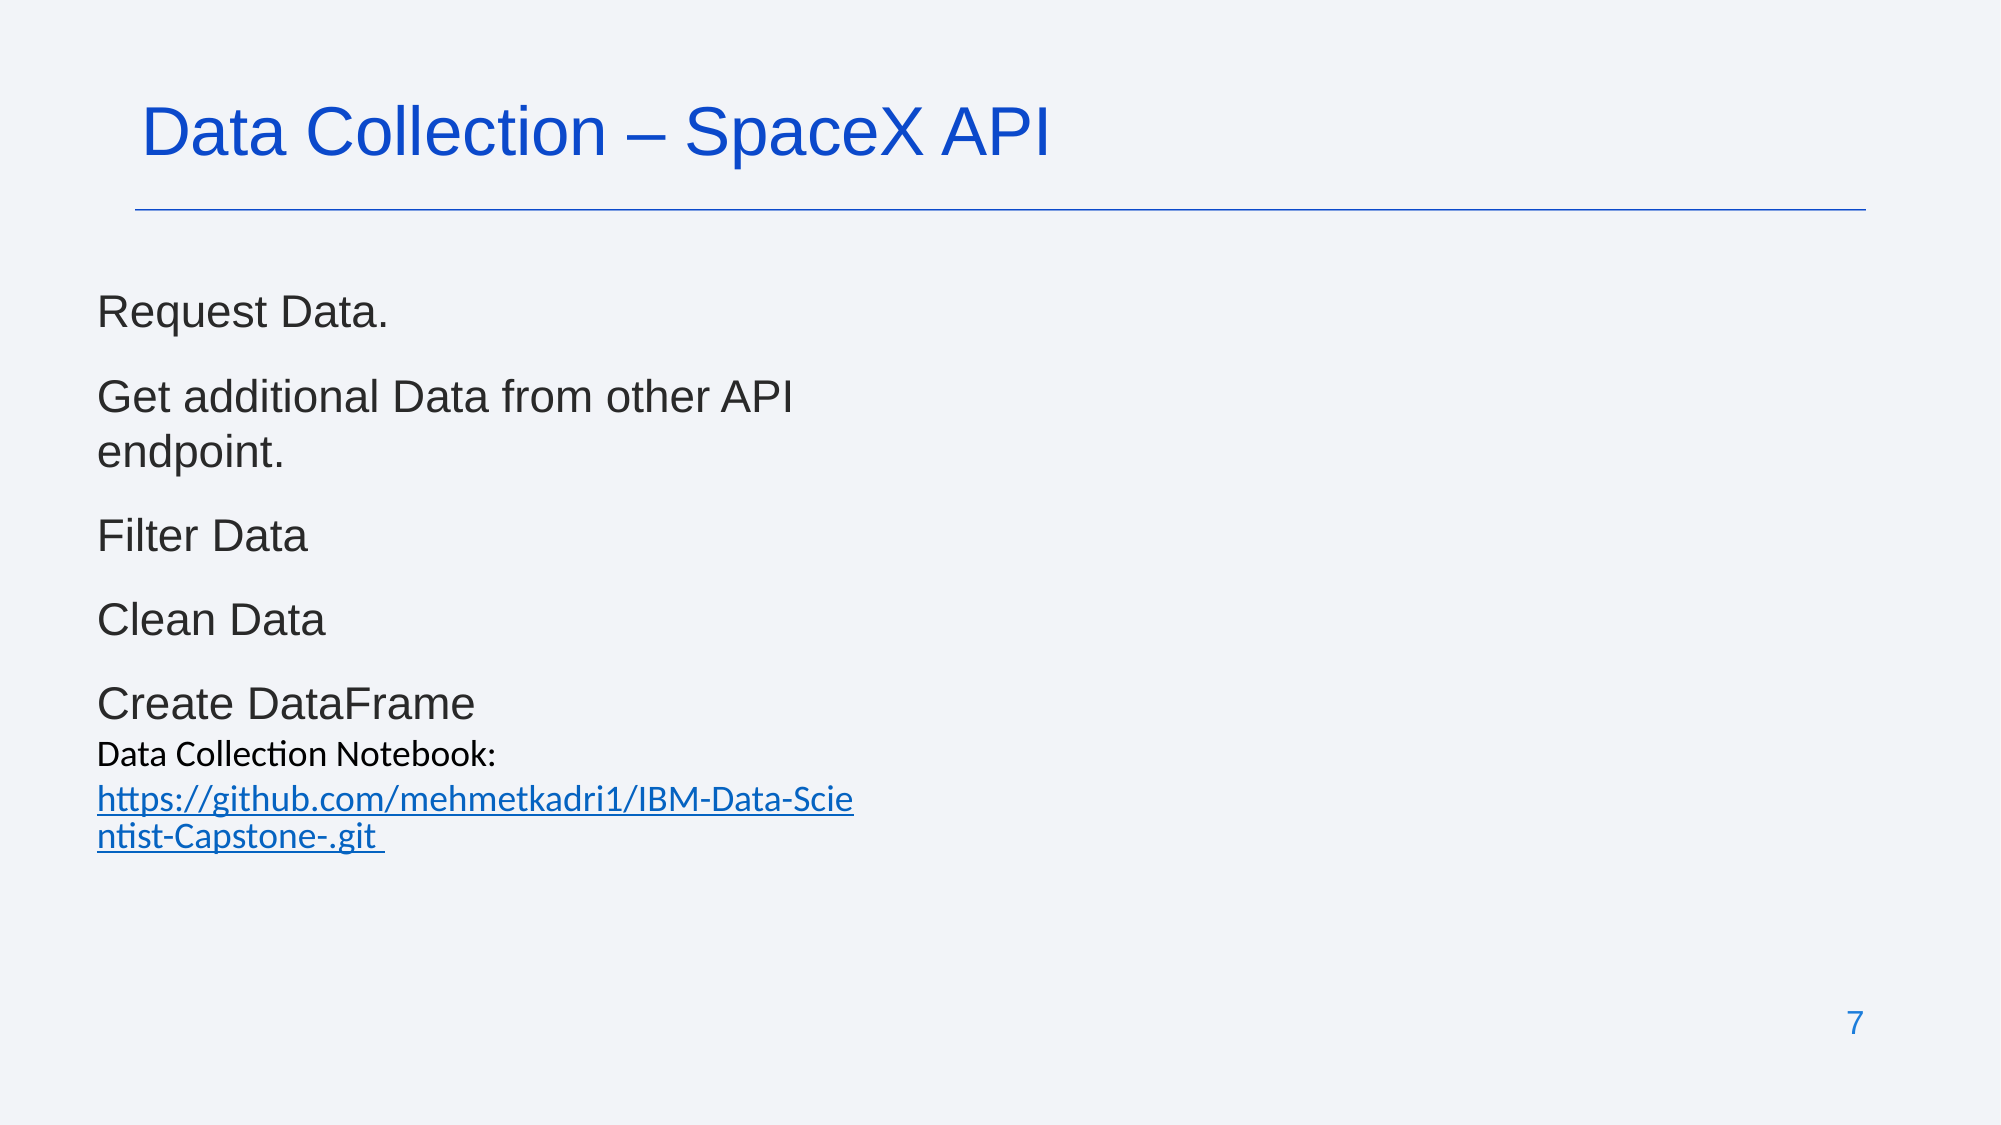

Data Collection – SpaceX API
Request Data.
Get additional Data from other API endpoint.
Filter Data
Clean Data
Create DataFrame
Data Collection Notebook: https://github.com/mehmetkadri1/IBM-Data-Scientist-Capstone-.git
7